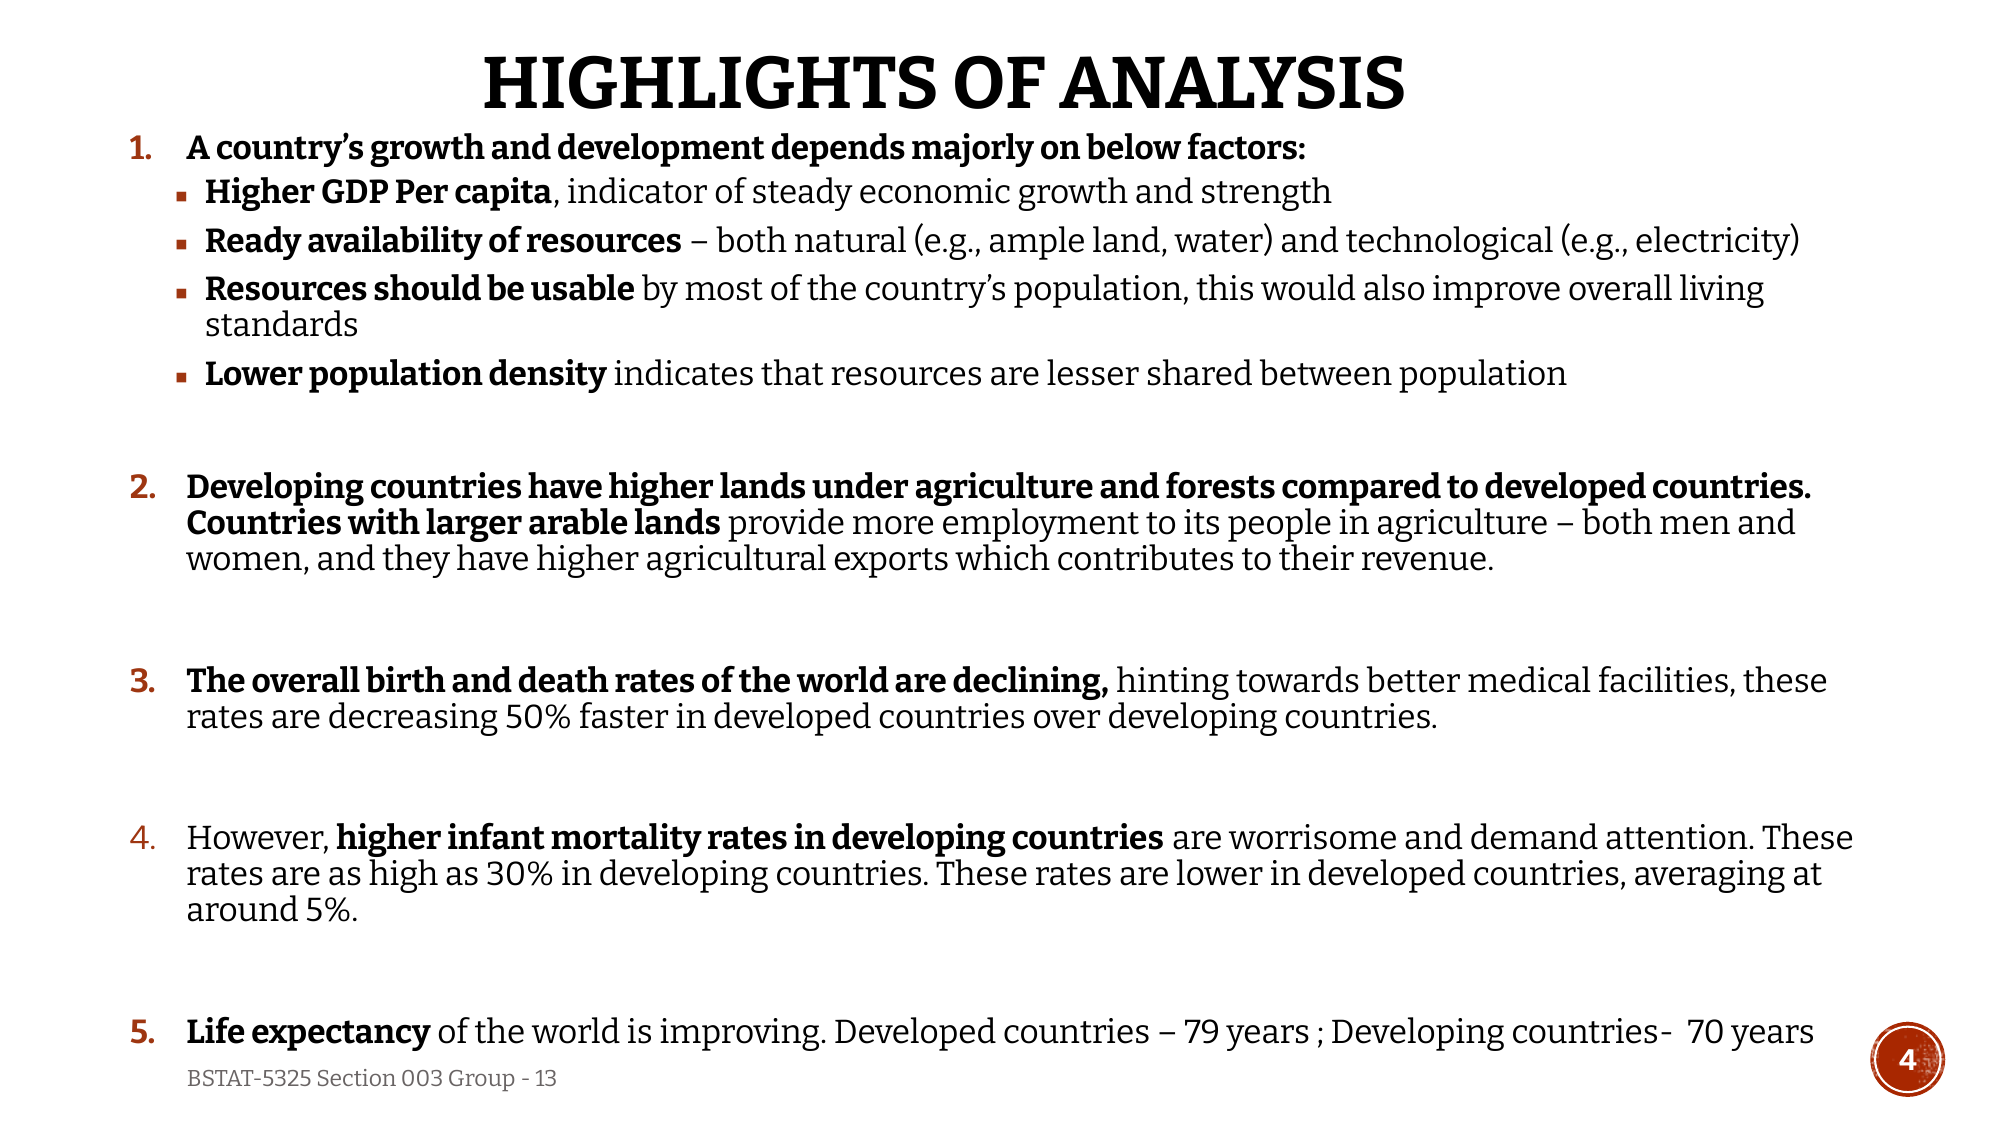

# HIGHLIGHTS OF ANALYSIS
A country’s growth and development depends majorly on below factors:
Higher GDP Per capita, indicator of steady economic growth and strength
Ready availability of resources – both natural (e.g., ample land, water) and technological (e.g., electricity)
Resources should be usable by most of the country’s population, this would also improve overall living standards
Lower population density indicates that resources are lesser shared between population

Developing countries have higher lands under agriculture and forests compared to developed countries. Countries with larger arable lands provide more employment to its people in agriculture – both men and women, and they have higher agricultural exports which contributes to their revenue.

The overall birth and death rates of the world are declining, hinting towards better medical facilities, these rates are decreasing 50% faster in developed countries over developing countries.

However, higher infant mortality rates in developing countries are worrisome and demand attention. These rates are as high as 30% in developing countries. These rates are lower in developed countries, averaging at around 5%.

Life expectancy of the world is improving. Developed countries – 79 years ; Developing countries-  70 years
4
BSTAT-5325 Section 003 Group - 13